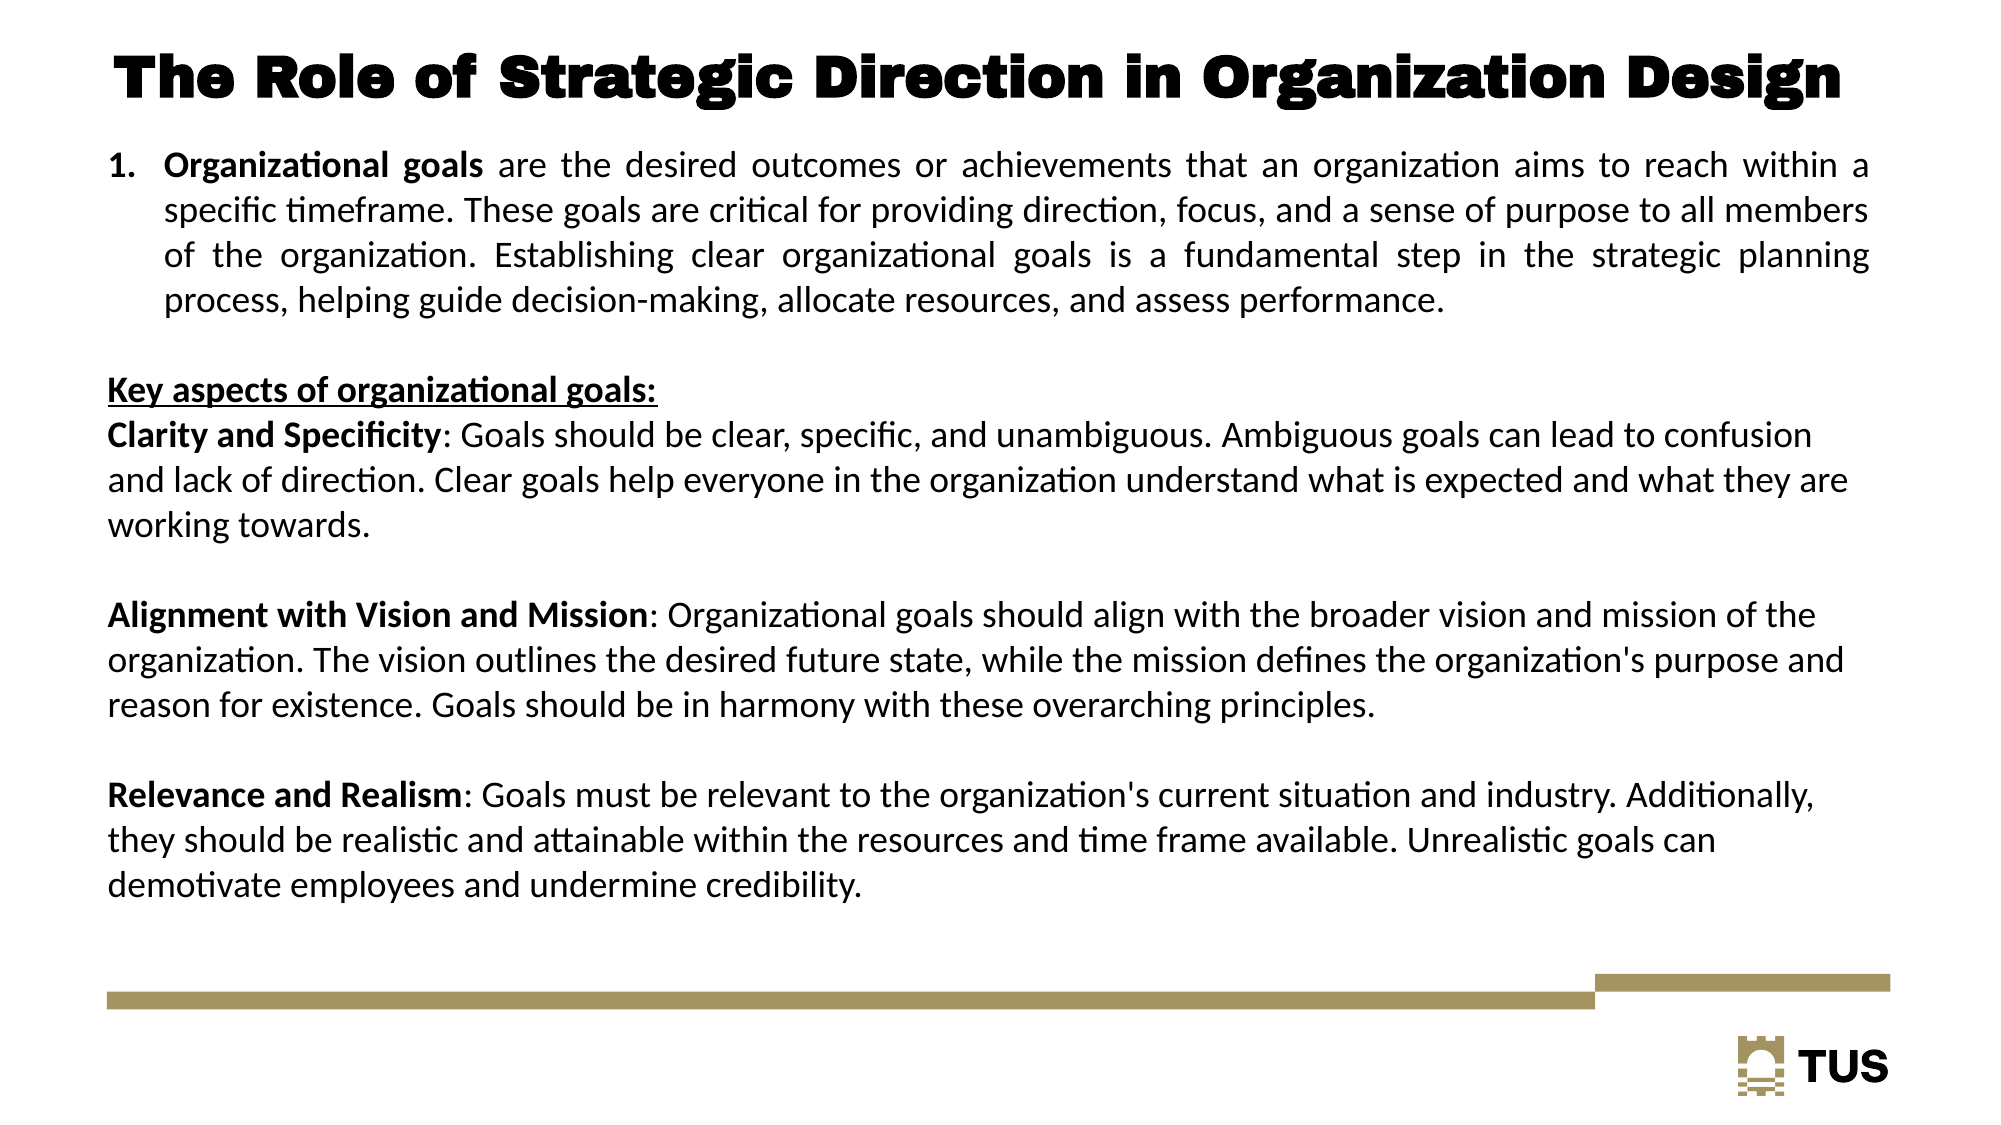

# The Role of Strategic Direction in Organization Design
Organizational goals are the desired outcomes or achievements that an organization aims to reach within a specific timeframe. These goals are critical for providing direction, focus, and a sense of purpose to all members of the organization. Establishing clear organizational goals is a fundamental step in the strategic planning process, helping guide decision-making, allocate resources, and assess performance.

Key aspects of organizational goals:
Clarity and Specificity: Goals should be clear, specific, and unambiguous. Ambiguous goals can lead to confusion and lack of direction. Clear goals help everyone in the organization understand what is expected and what they are working towards.

Alignment with Vision and Mission: Organizational goals should align with the broader vision and mission of the organization. The vision outlines the desired future state, while the mission defines the organization's purpose and reason for existence. Goals should be in harmony with these overarching principles.

Relevance and Realism: Goals must be relevant to the organization's current situation and industry. Additionally, they should be realistic and attainable within the resources and time frame available. Unrealistic goals can demotivate employees and undermine credibility.